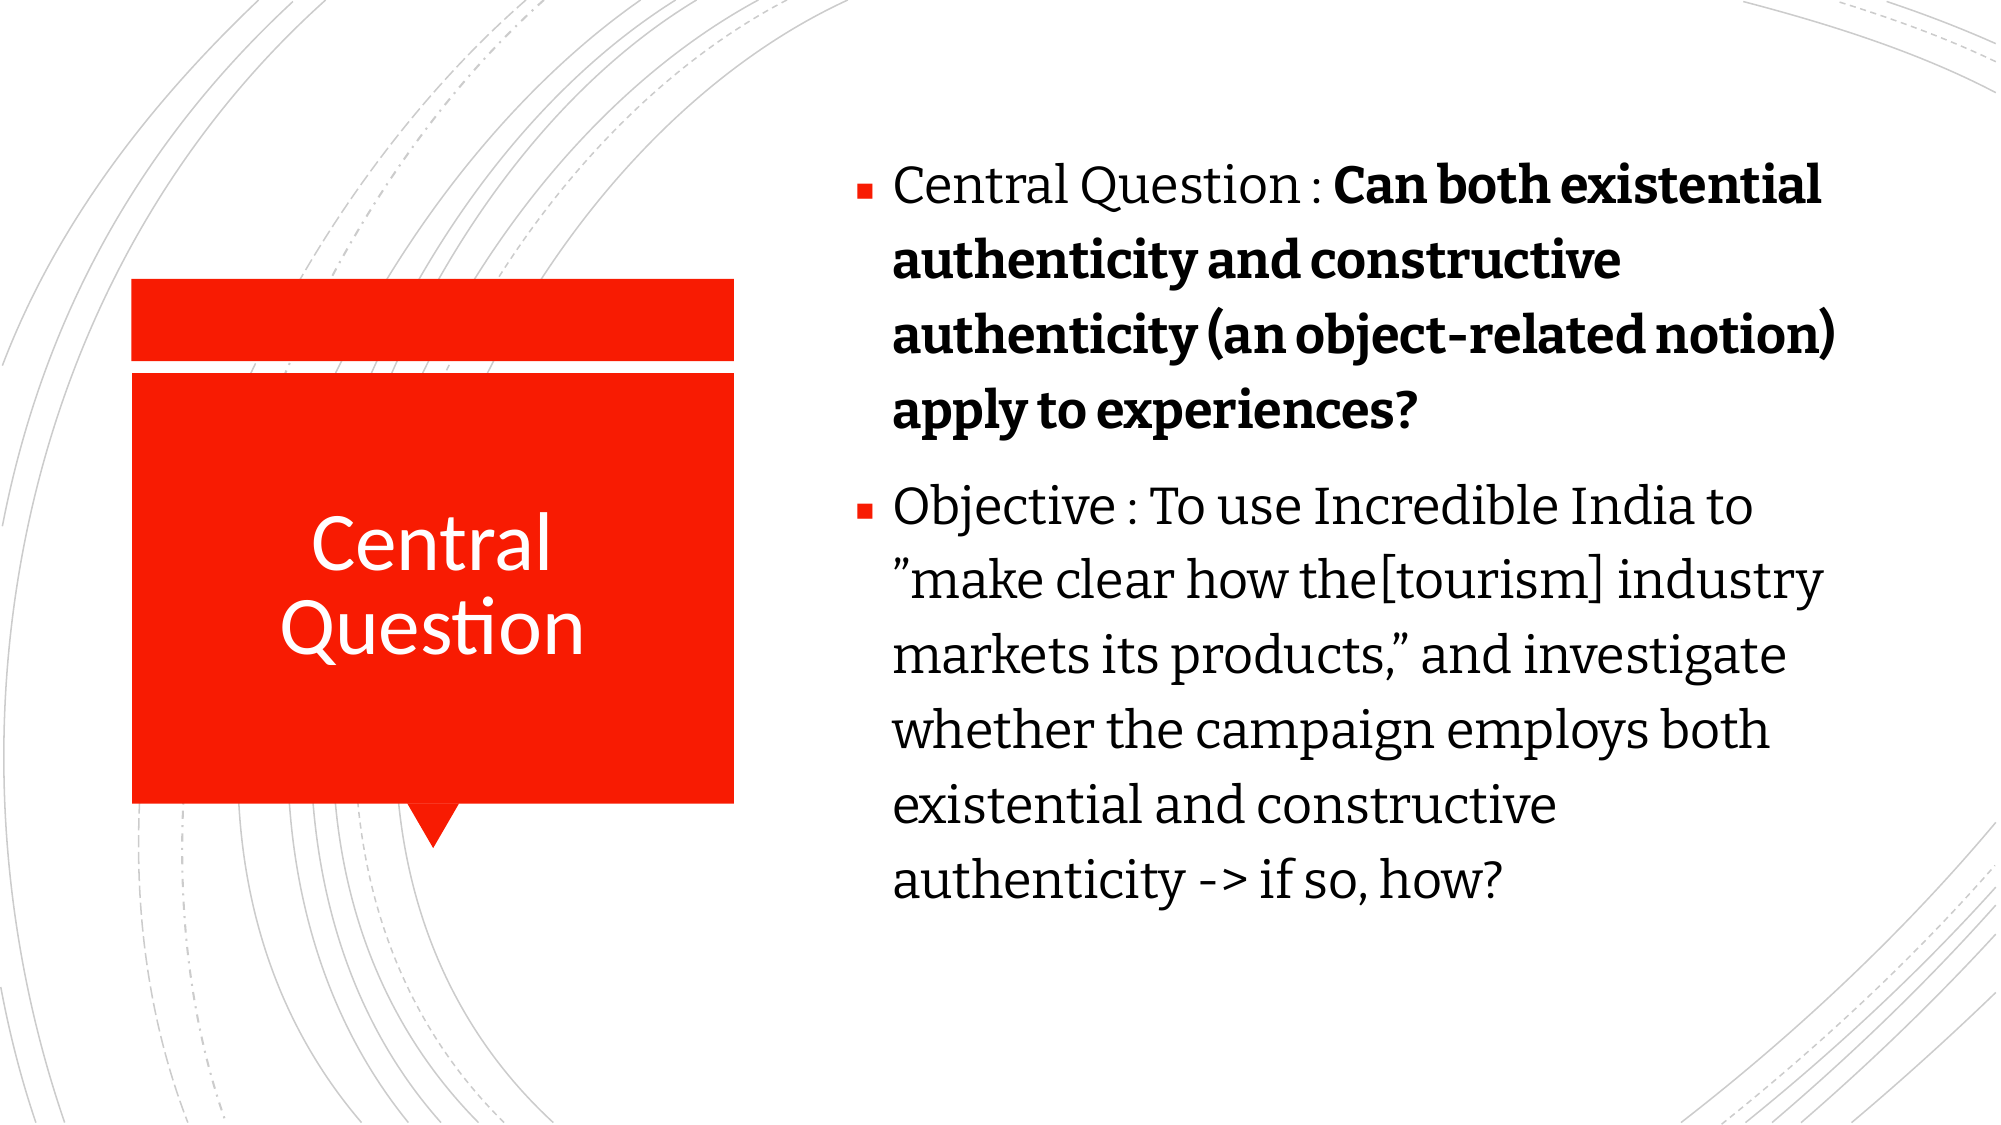

Central Question : Can both existential authenticity and constructive authenticity (an object-related notion) apply to experiences?
Objective : To use Incredible India to ”make clear how the[tourism] industry markets its products,” and investigate whether the campaign employs both existential and constructive authenticity -> if so, how?

# Central Question